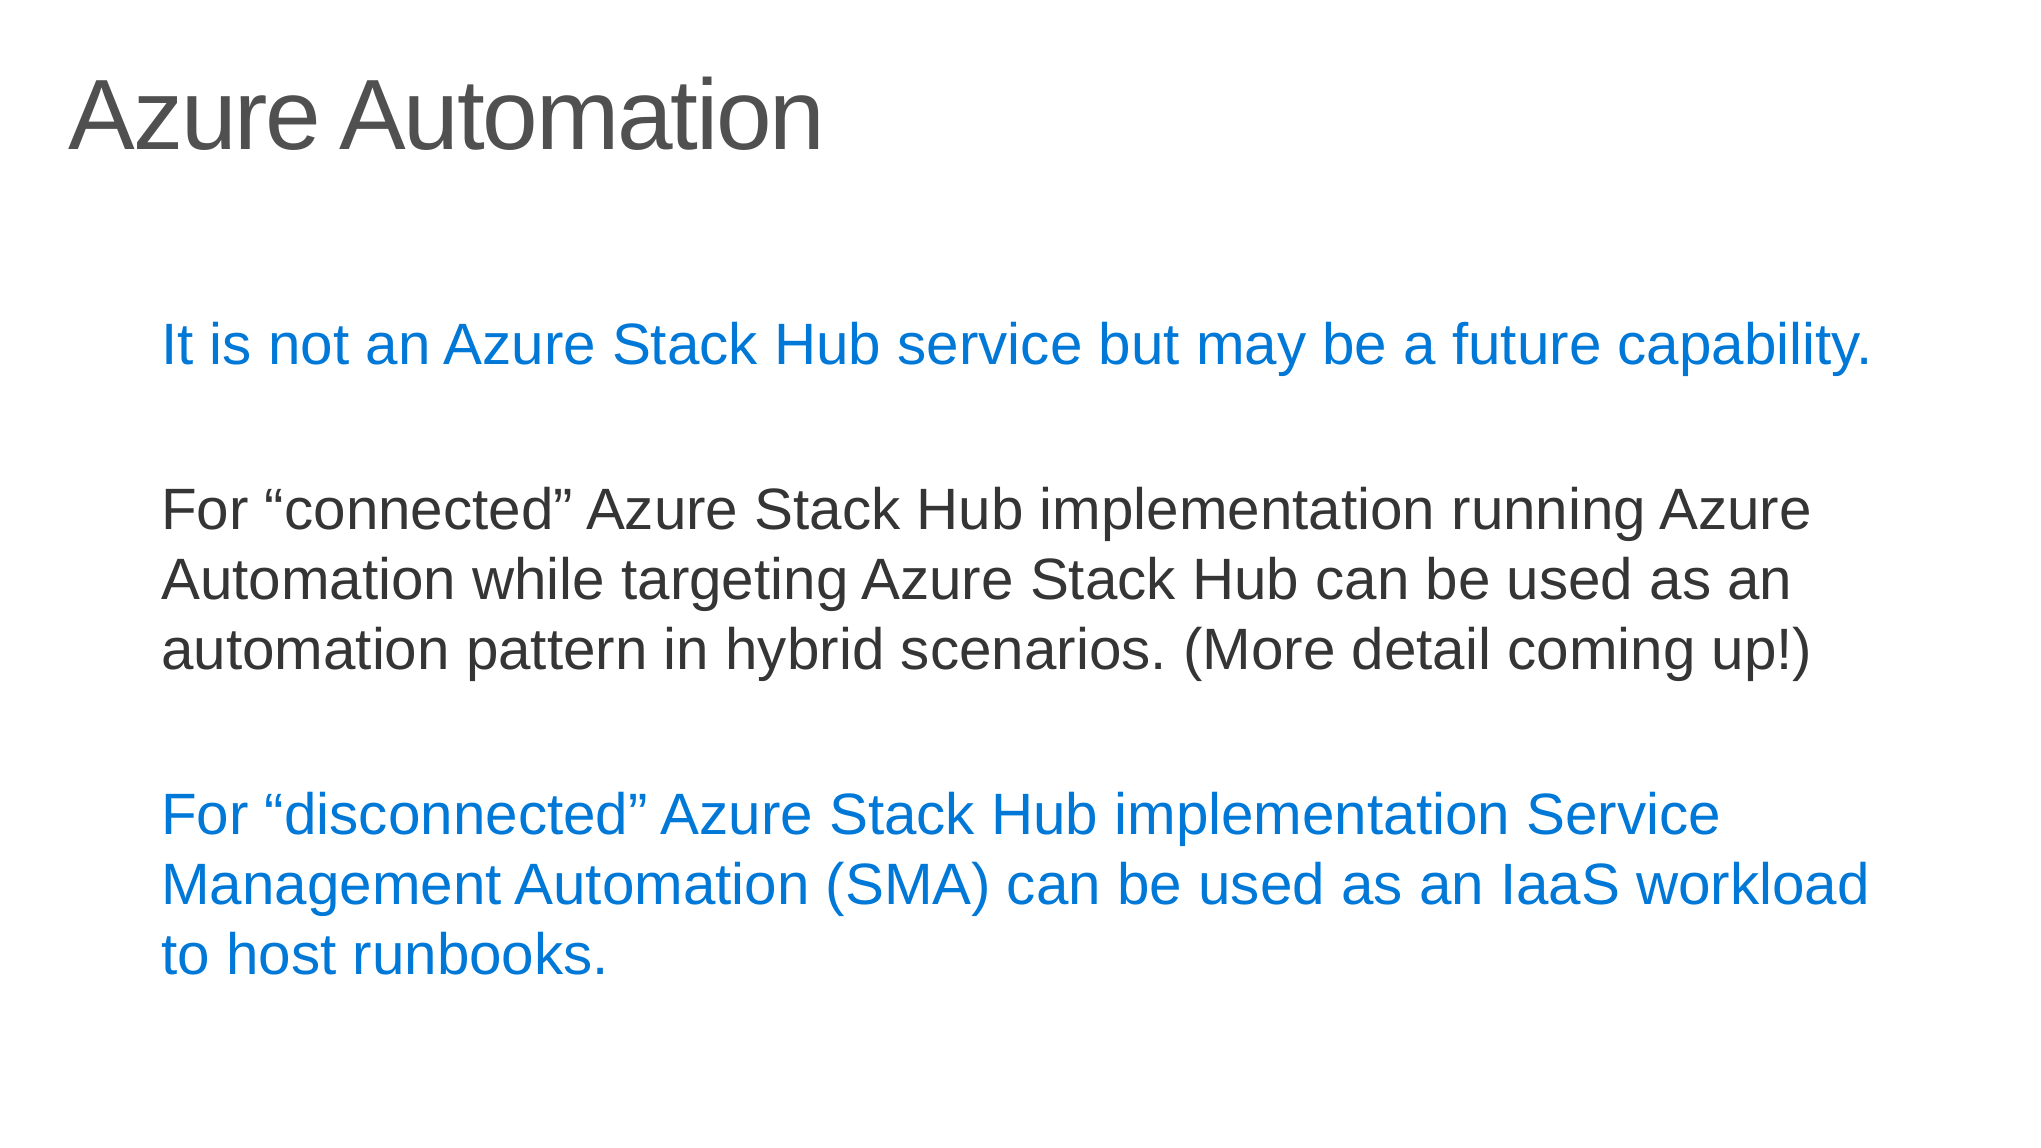

# Azure Automation
It is not an Azure Stack Hub service but may be a future capability.

For “connected” Azure Stack Hub implementation running Azure Automation while targeting Azure Stack Hub can be used as an automation pattern in hybrid scenarios. (More detail coming up!)

For “disconnected” Azure Stack Hub implementation Service Management Automation (SMA) can be used as an IaaS workload to host runbooks.